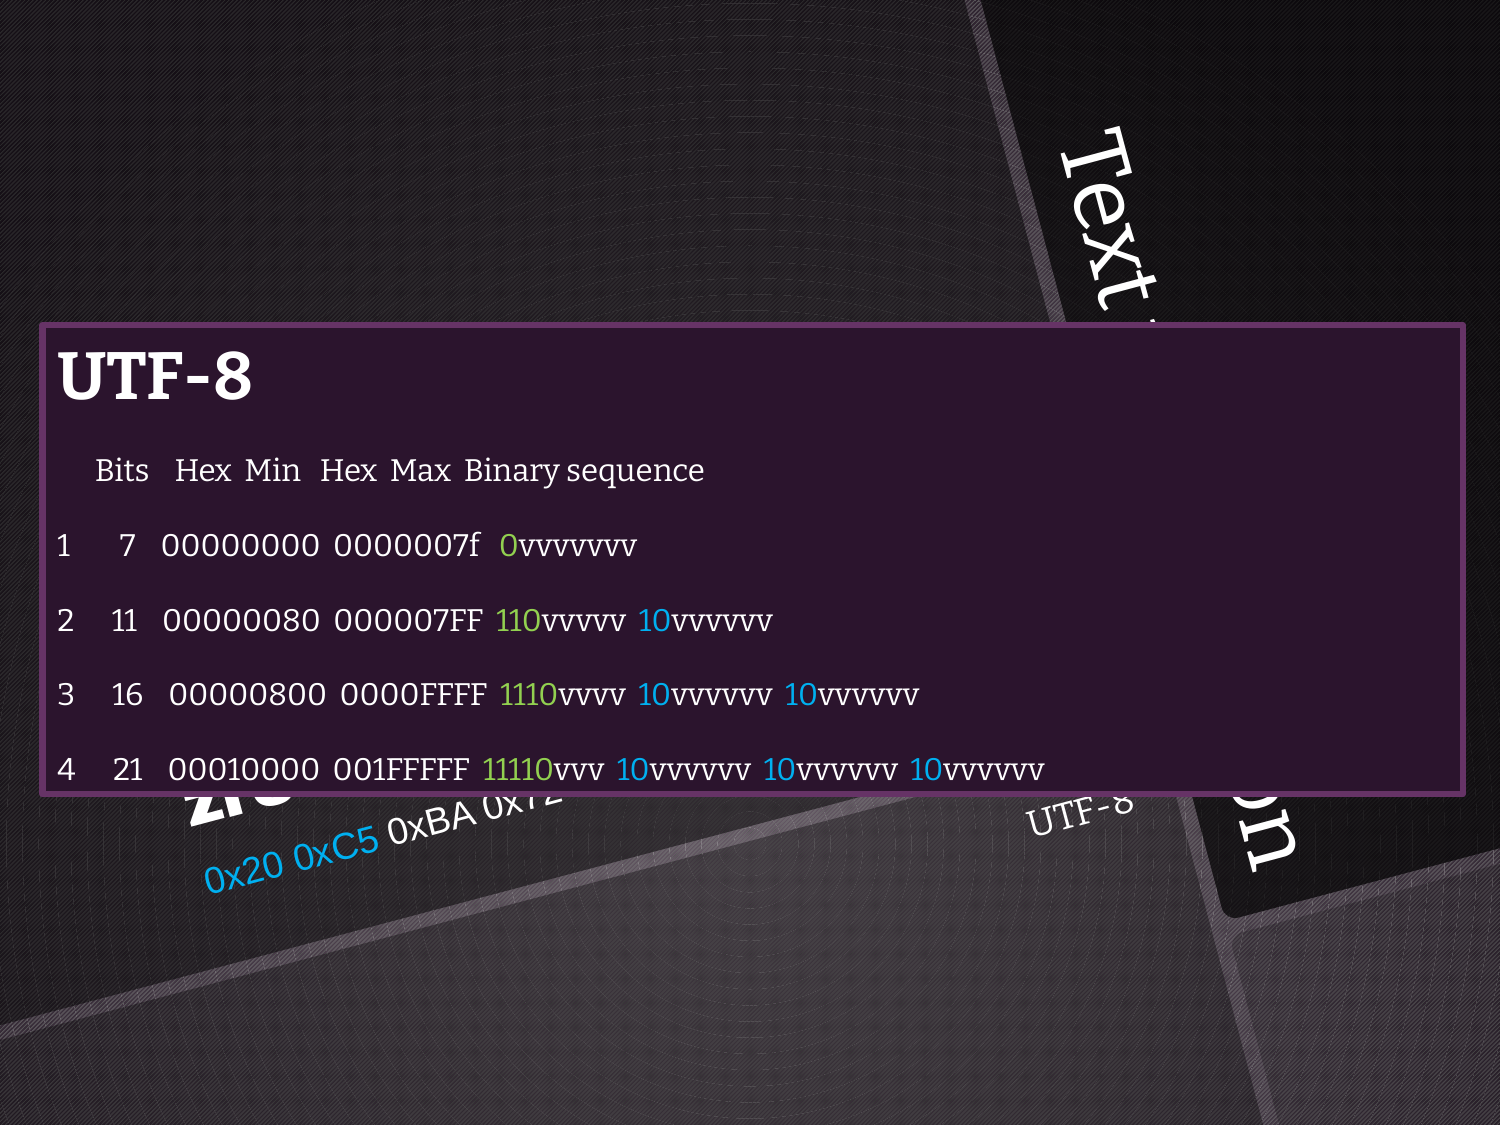

Wąż
0x57 0xC4 0x85 0xC5 0xBC
ukąsił
0x75 0x6B 0xC4 0x85 0x73 0x69 0xC5 0x82
źrebię
0x20 0xC5 0xBA 0x72 0x65 0x62 0x69 0xC4 0x99
UTF-8

      Bits    Hex  Min   Hex  Max  Binary sequence

1        7    00000000  0000007f   0vvvvvvv

2      11    00000080  000007FF  110vvvvv  10vvvvvv

3      16    00000800  0000FFFF  1110vvvv  10vvvvvv  10vvvvvv

4      21    00010000  001FFFFF  11110vvv  10vvvvvv  10vvvvvv  10vvvvvv
# Text transmission
UTF-8